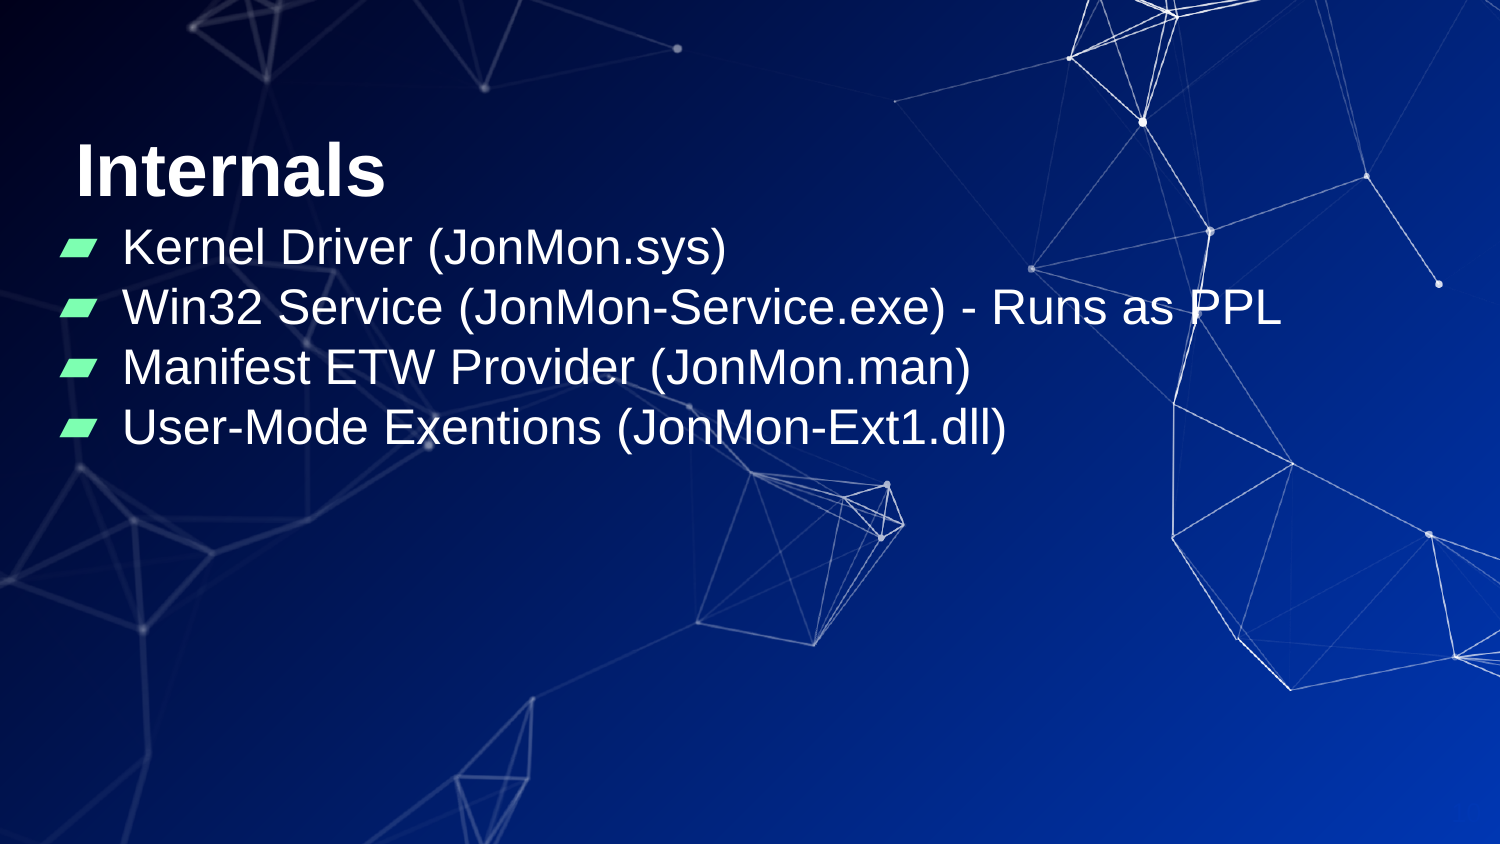

# Internals
Kernel Driver (JonMon.sys)
Win32 Service (JonMon-Service.exe) - Runs as PPL
Manifest ETW Provider (JonMon.man)
User-Mode Exentions (JonMon-Ext1.dll)
10